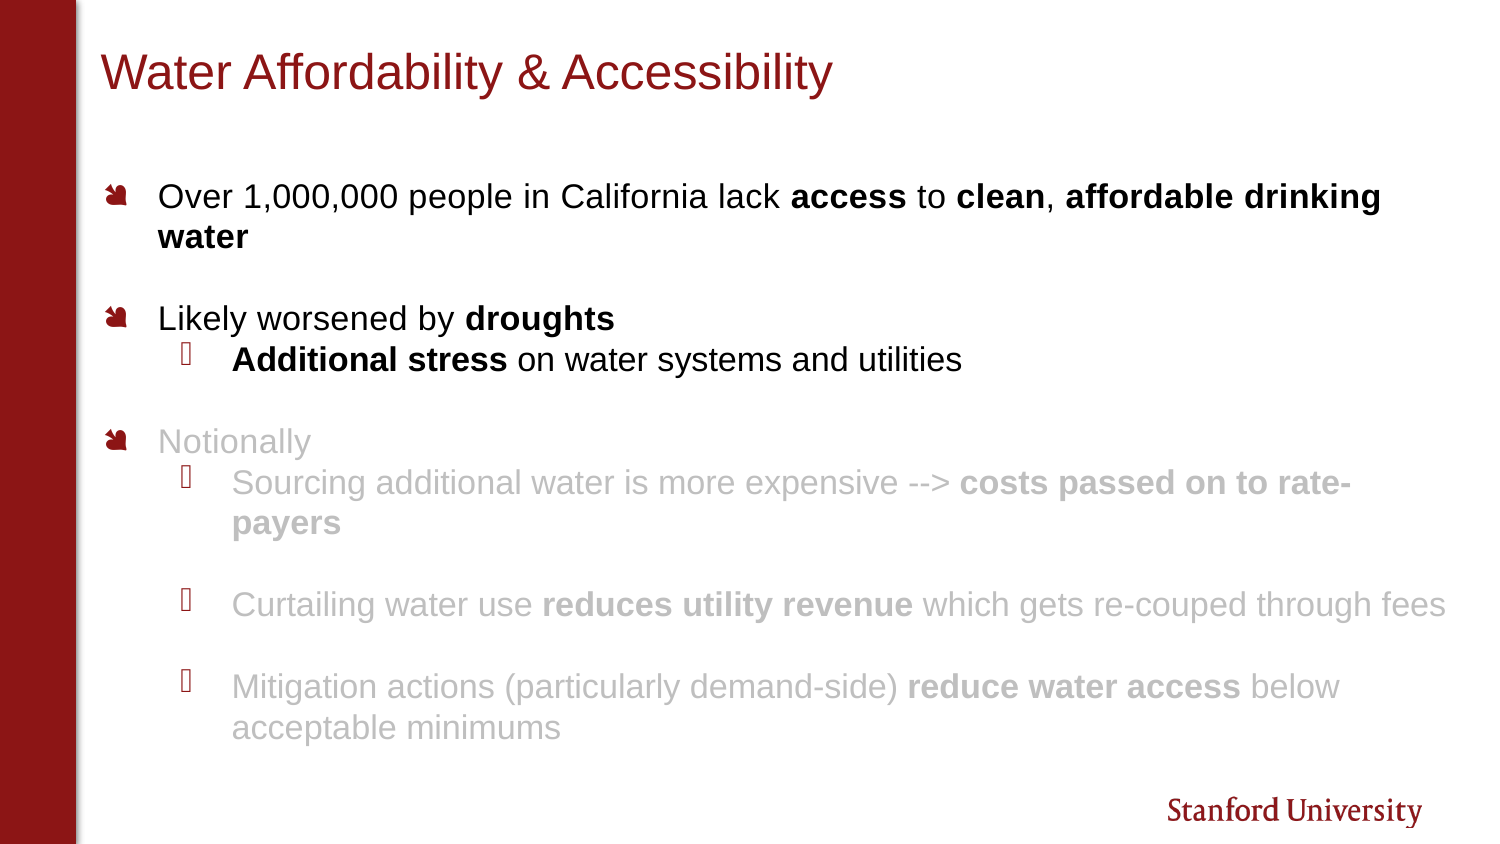

# Water Affordability & Accessibility
Over 1,000,000 people in California lack access to clean, affordable drinking water
Likely worsened by droughts
Additional stress on water systems and utilities
Notionally
Sourcing additional water is more expensive --> costs passed on to rate-payers
Curtailing water use reduces utility revenue which gets re-couped through fees
Mitigation actions (particularly demand-side) reduce water access below acceptable minimums